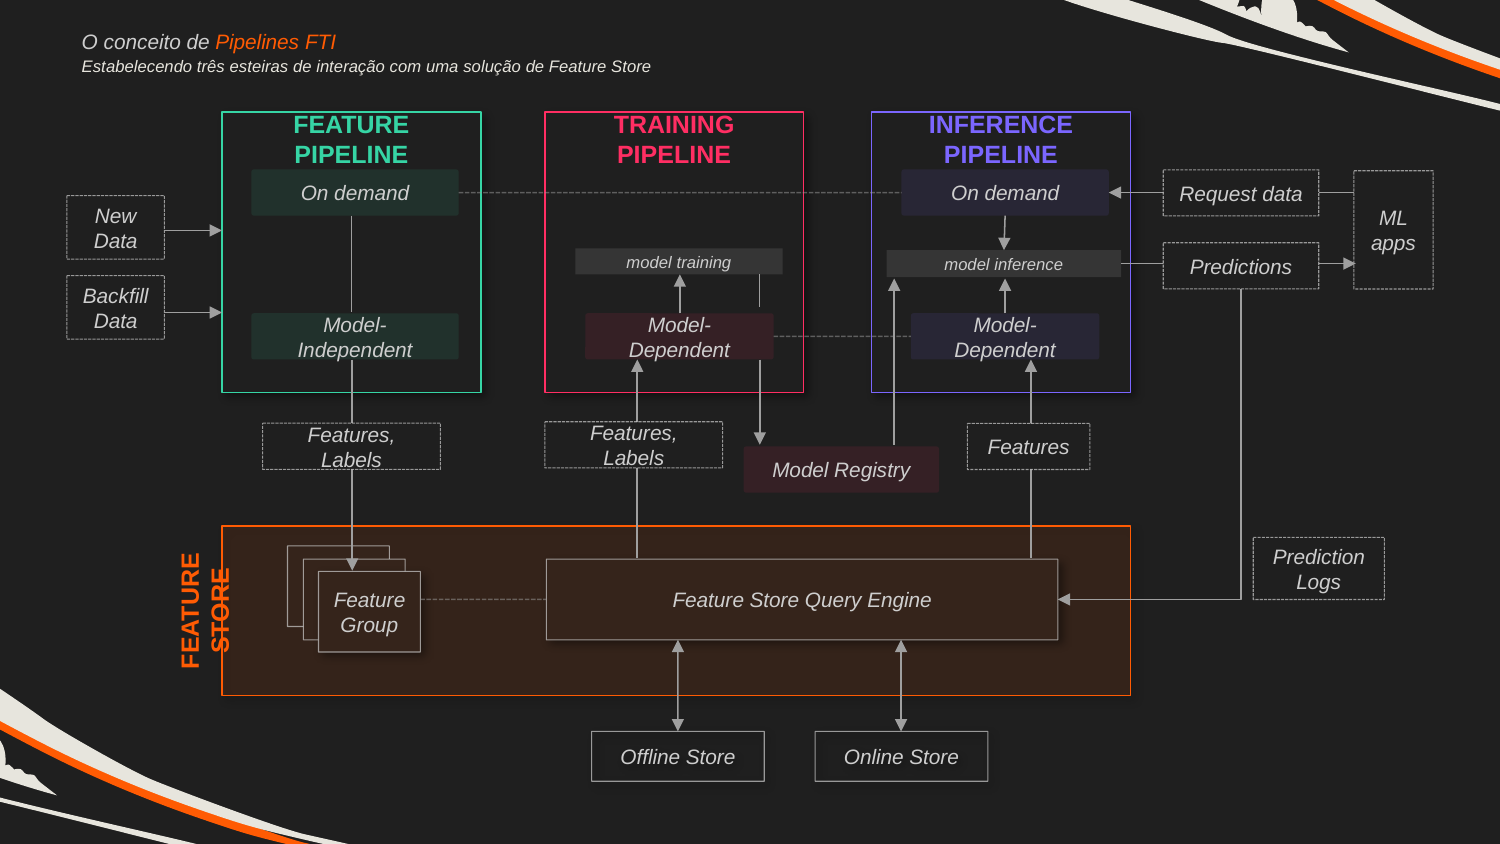

O conceito de Pipelines FTI
Estabelecendo três esteiras de interação com uma solução de Feature Store

FEATURE PIPELINE
TRAINING PIPELINE
INFERENCE PIPELINE
On demand
On demand
Request data
ML apps
New Data
Backfill Data
Predictions
model training
model inference
Model-Independent
Model-Dependent
Model-Dependent
Features, Labels
Features, Labels
Features
Model Registry

Prediction
Logs

Feature Group
Feature Store Query Engine
FEATURE STORE
Offline Store
Online Store